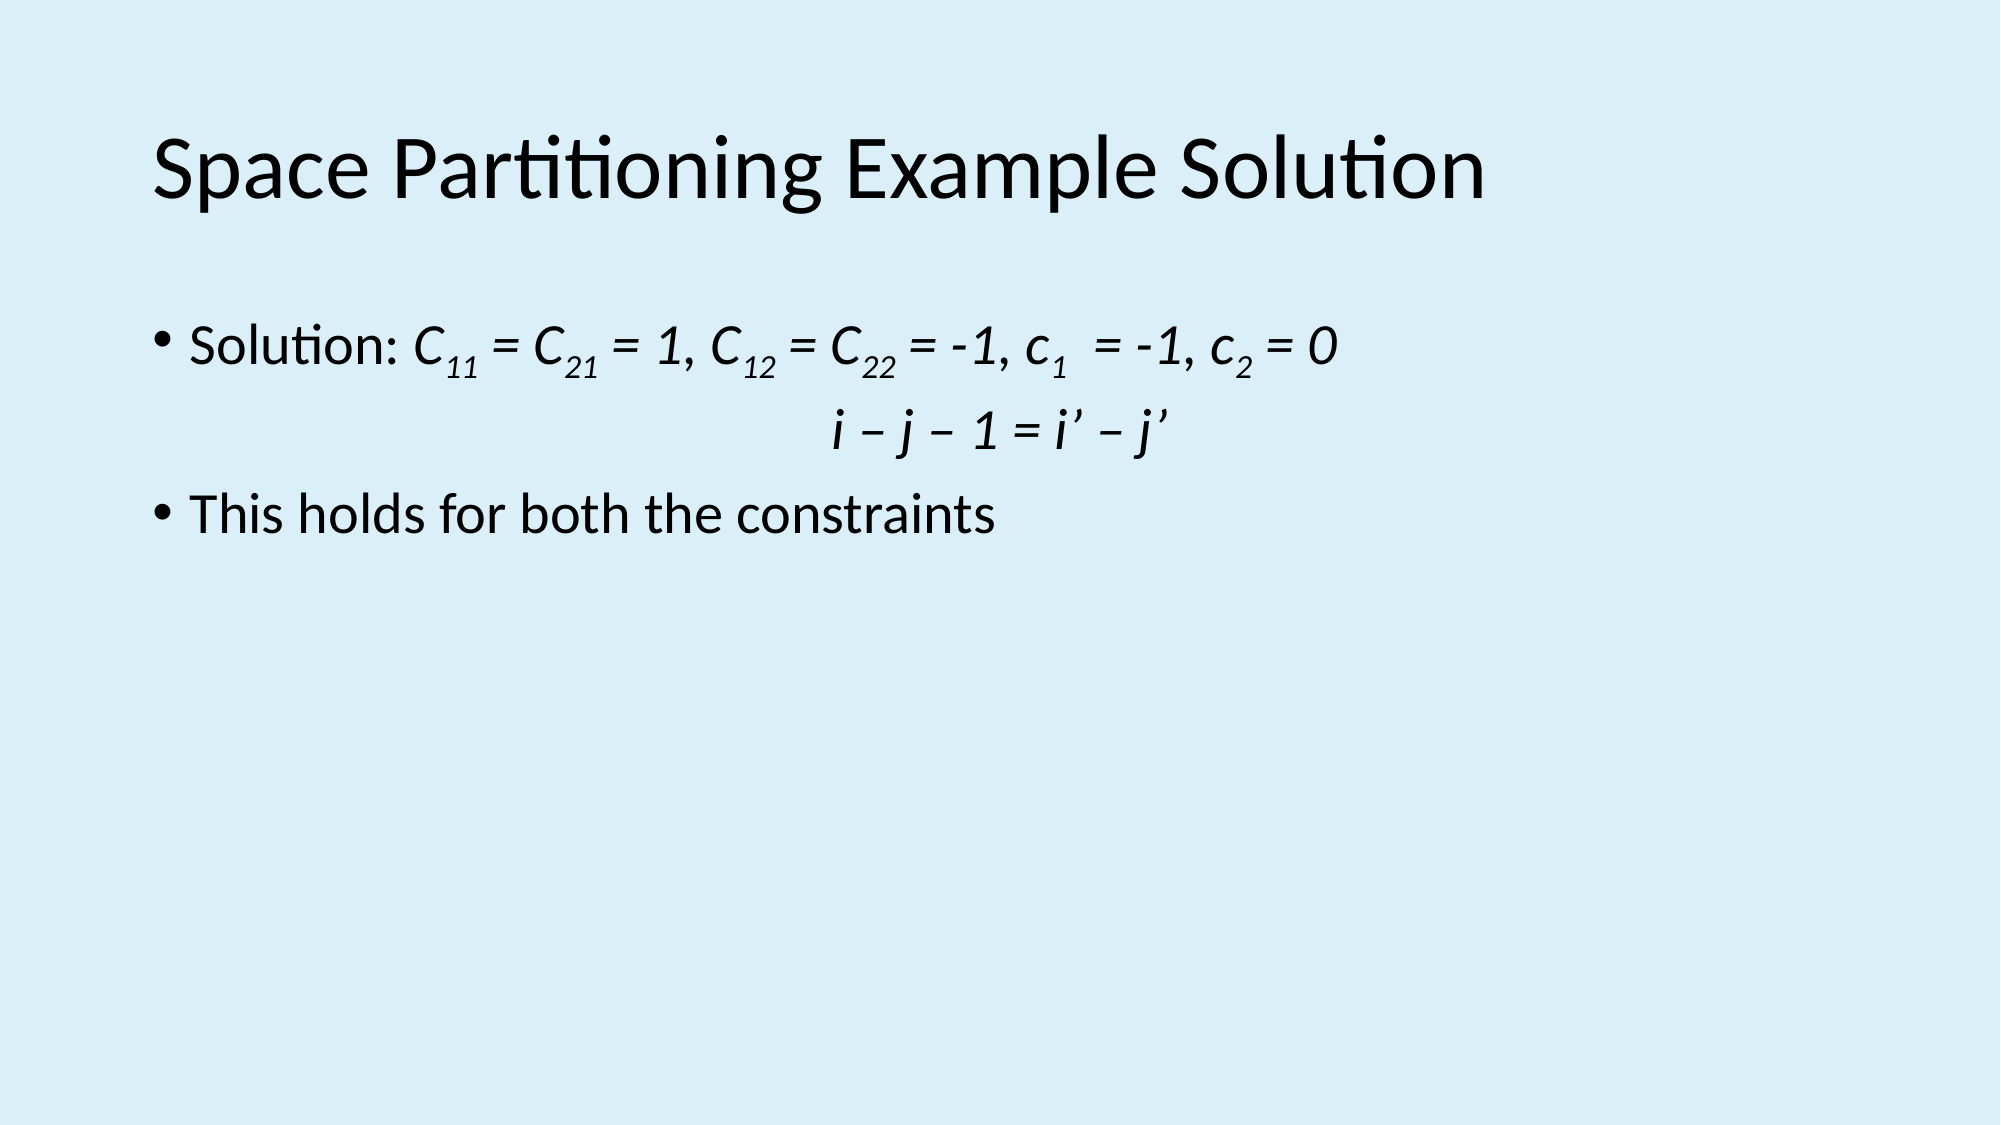

# Space Partitioning Example Solution
Solution: C11 = C21 = 1, C12 = C22 = -1, c1  = -1, c2 = 0
i – j – 1 = i’ – j’
This holds for both the constraints